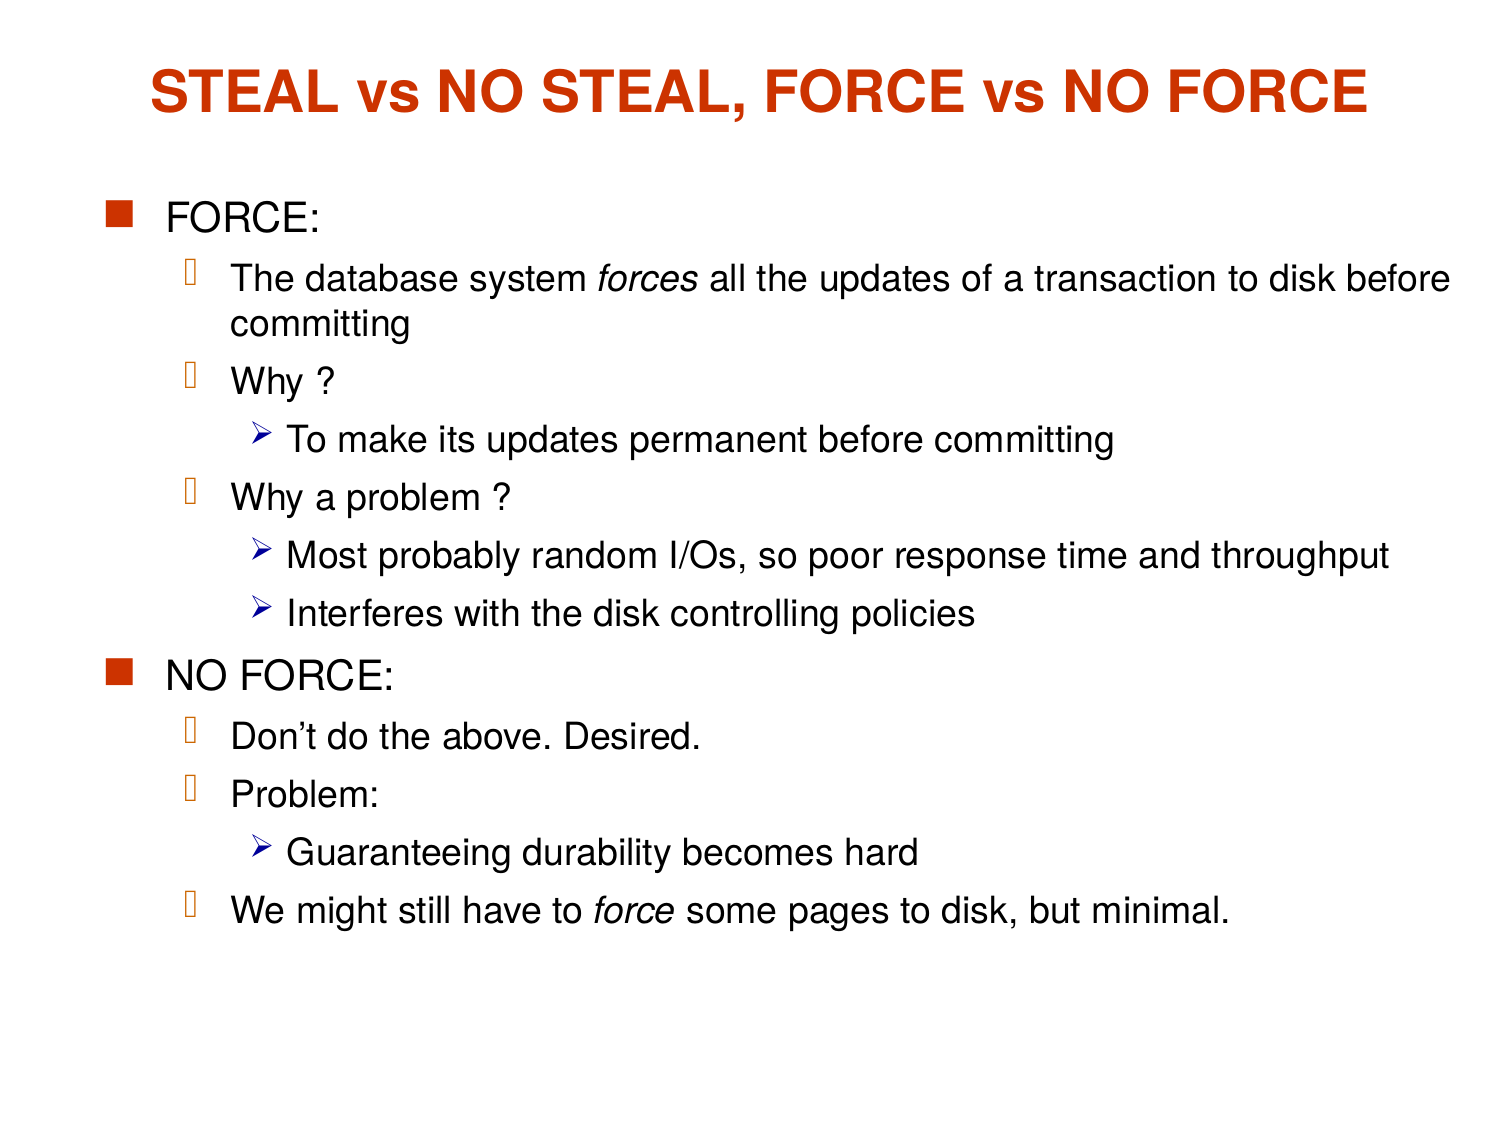

# STEAL vs NO STEAL, FORCE vs NO FORCE
FORCE:
The database system forces all the updates of a transaction to disk before committing
Why ?
To make its updates permanent before committing
Why a problem ?
Most probably random I/Os, so poor response time and throughput
Interferes with the disk controlling policies
NO FORCE:
Don’t do the above. Desired.
Problem:
Guaranteeing durability becomes hard
We might still have to force some pages to disk, but minimal.